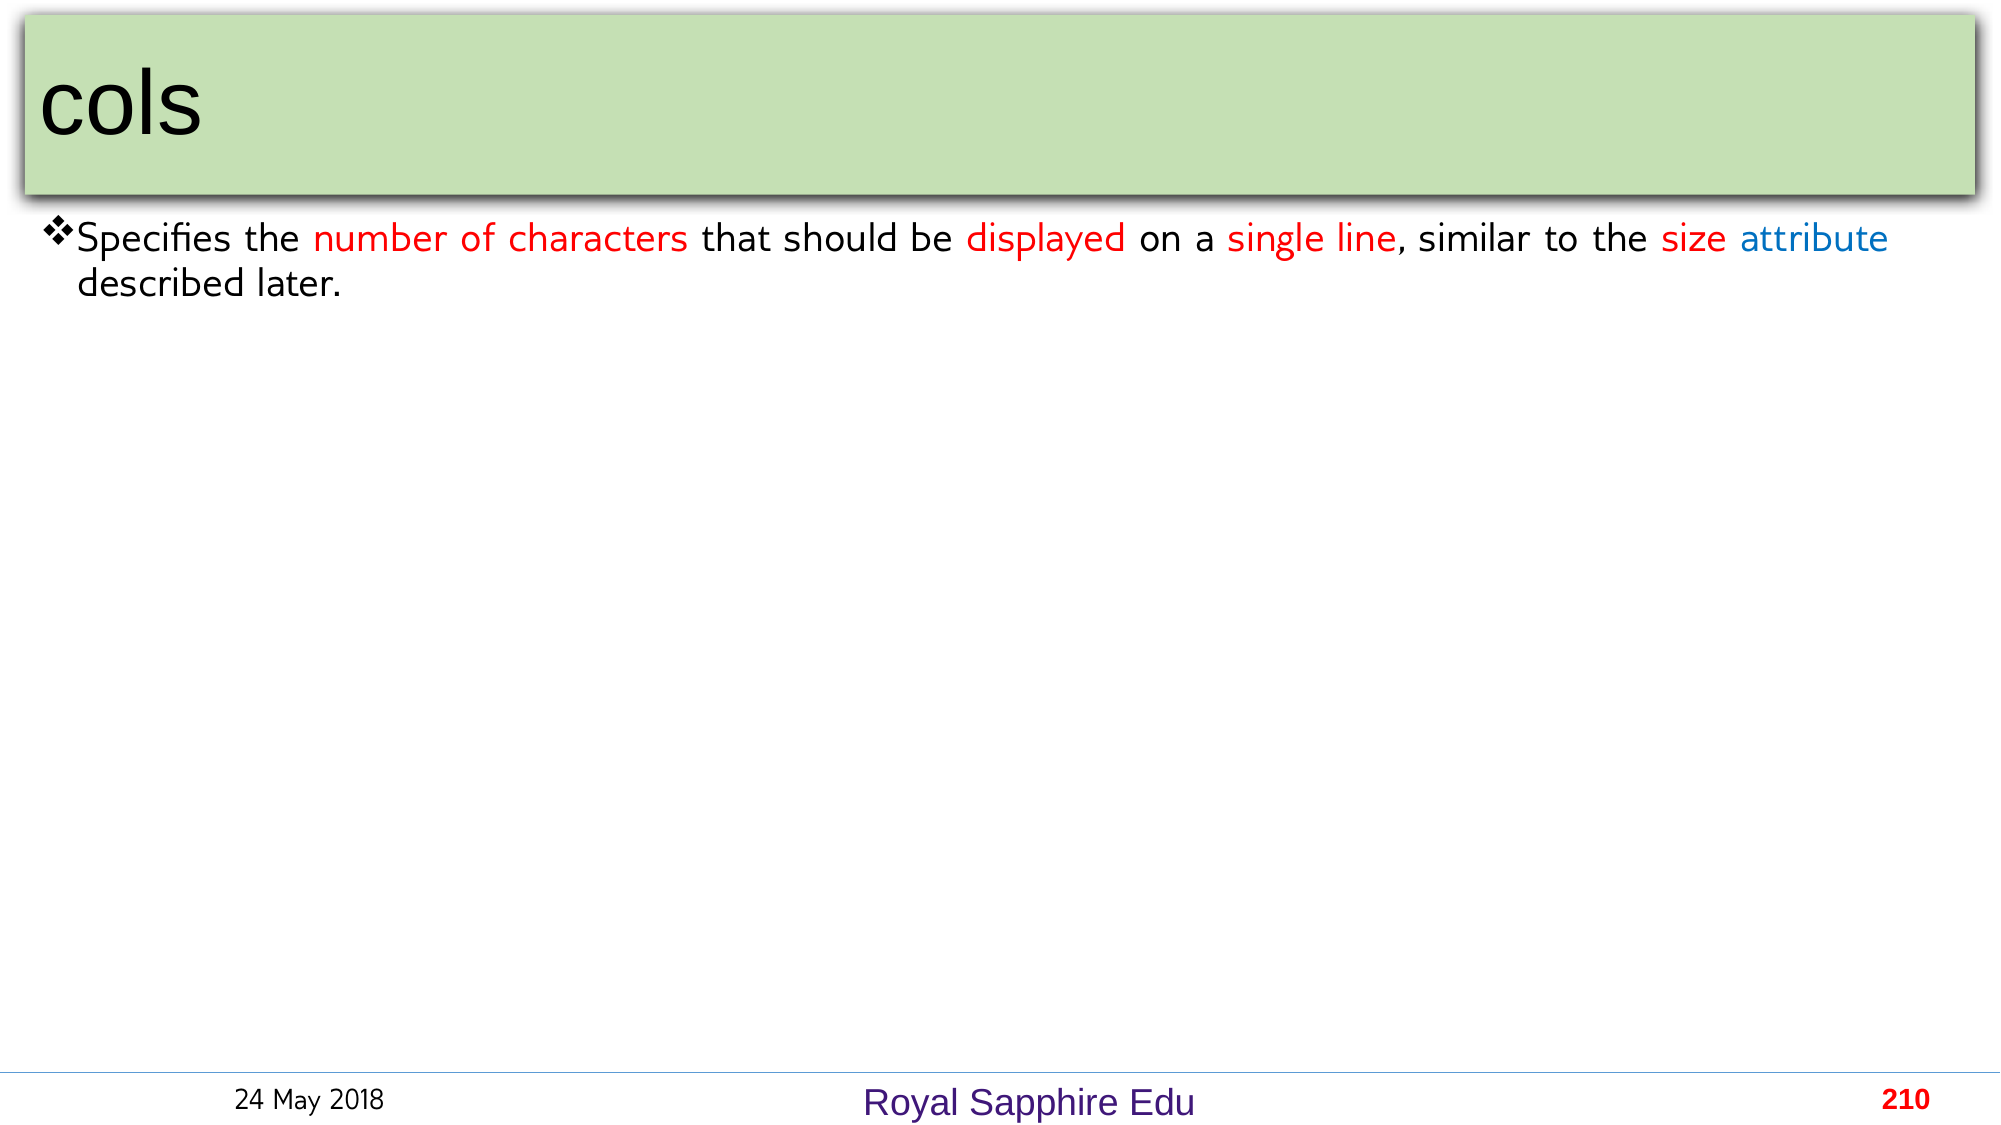

# cols
Specifies the number of characters that should be displayed on a single line, similar to the size attribute described later.
24 May 2018
210